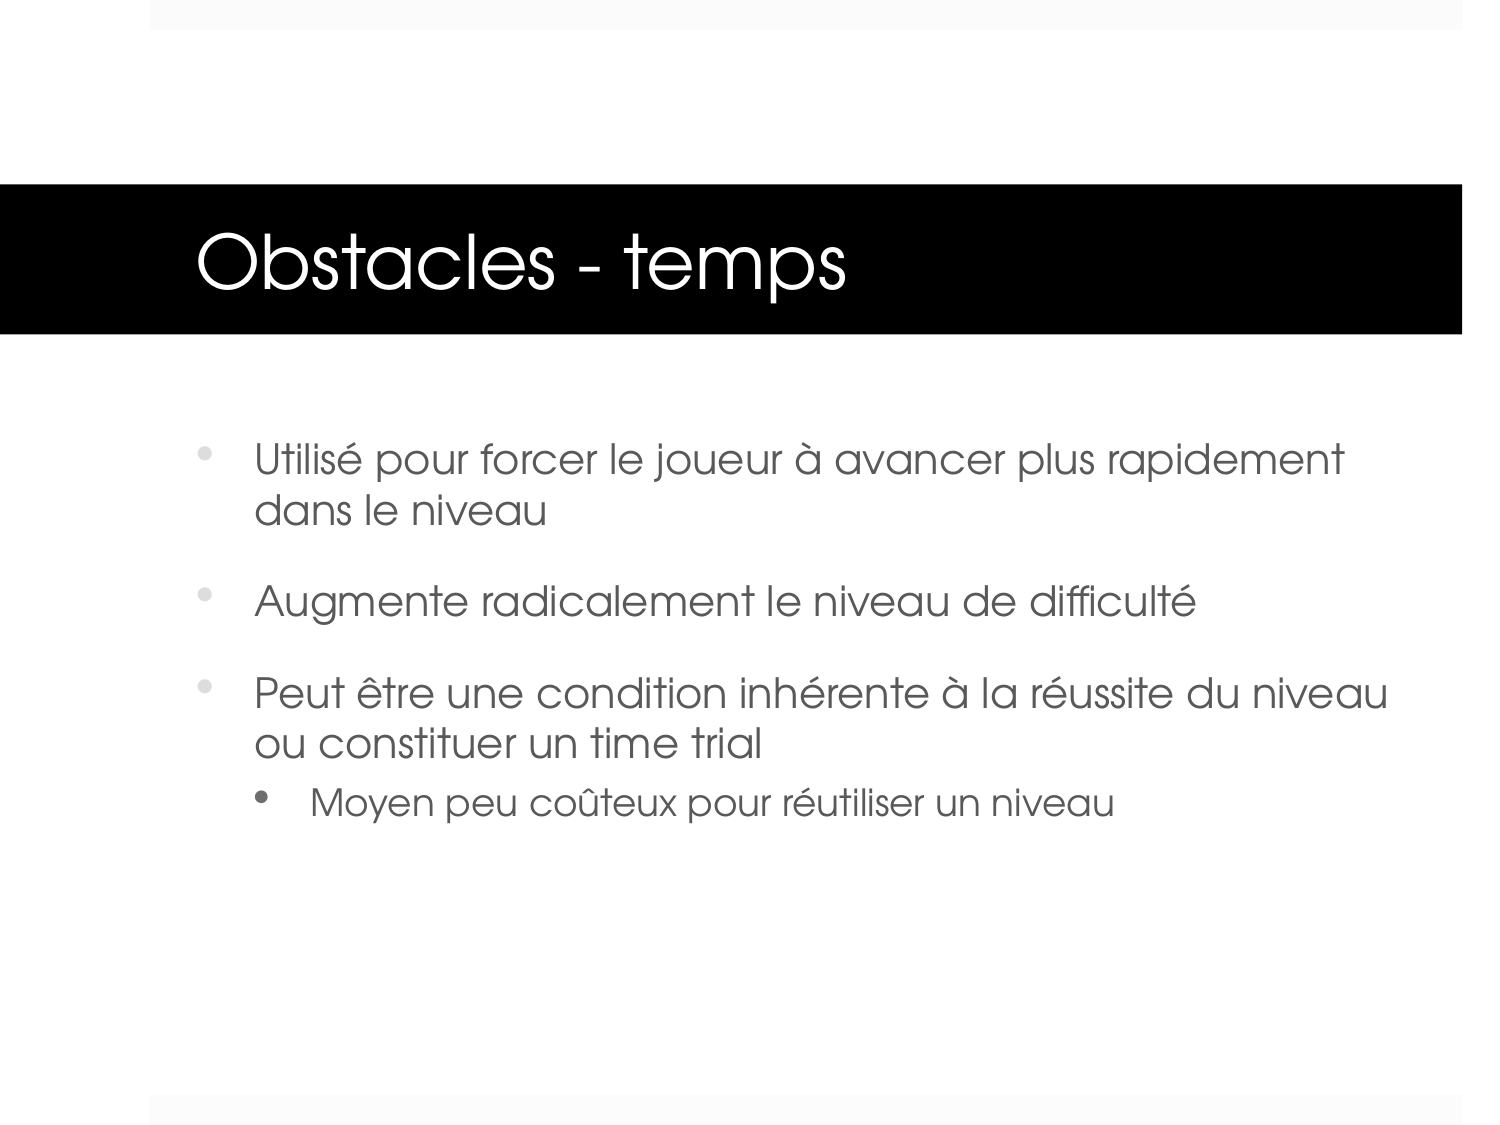

# Obstacles - temps
Utilisé pour forcer le joueur à avancer plus rapidement dans le niveau
Augmente radicalement le niveau de difficulté
Peut être une condition inhérente à la réussite du niveau ou constituer un time trial
Moyen peu coûteux pour réutiliser un niveau